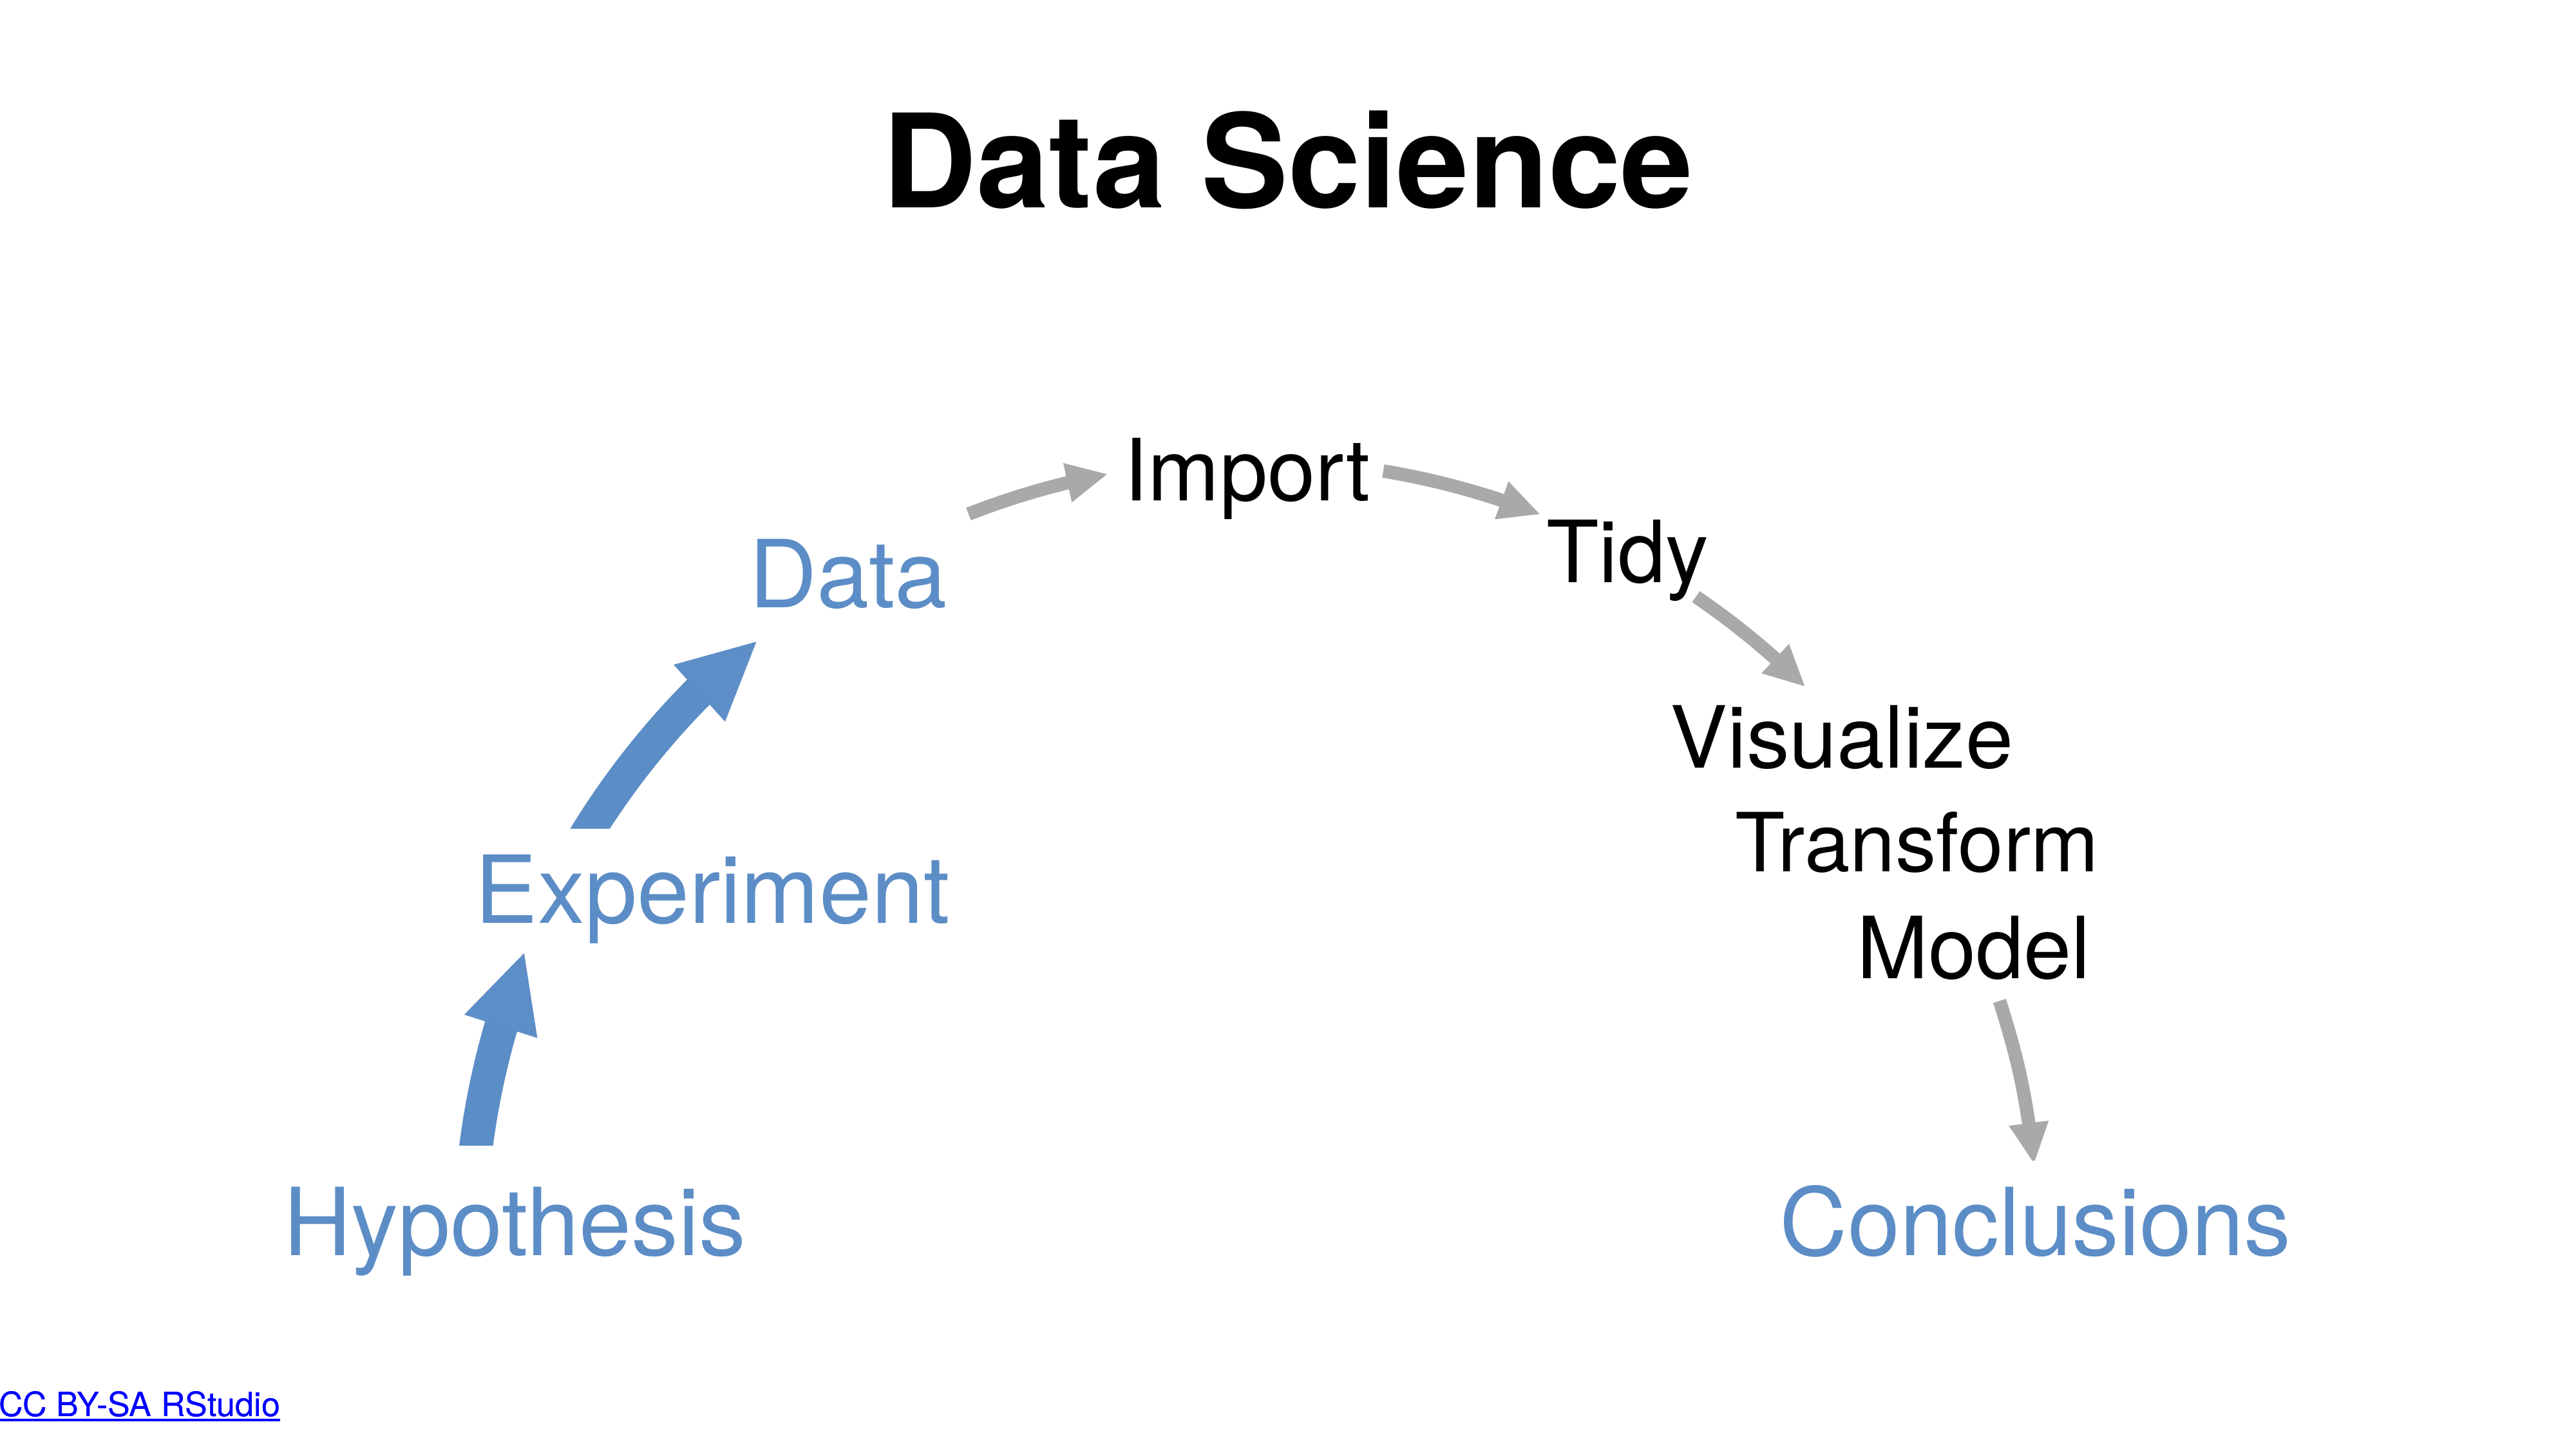

Data Science

Import

Tidy
Data

Visualize
Transform
Experiment
Model

Hypothesis
Conclusions
16
CC BY-SA RStudio